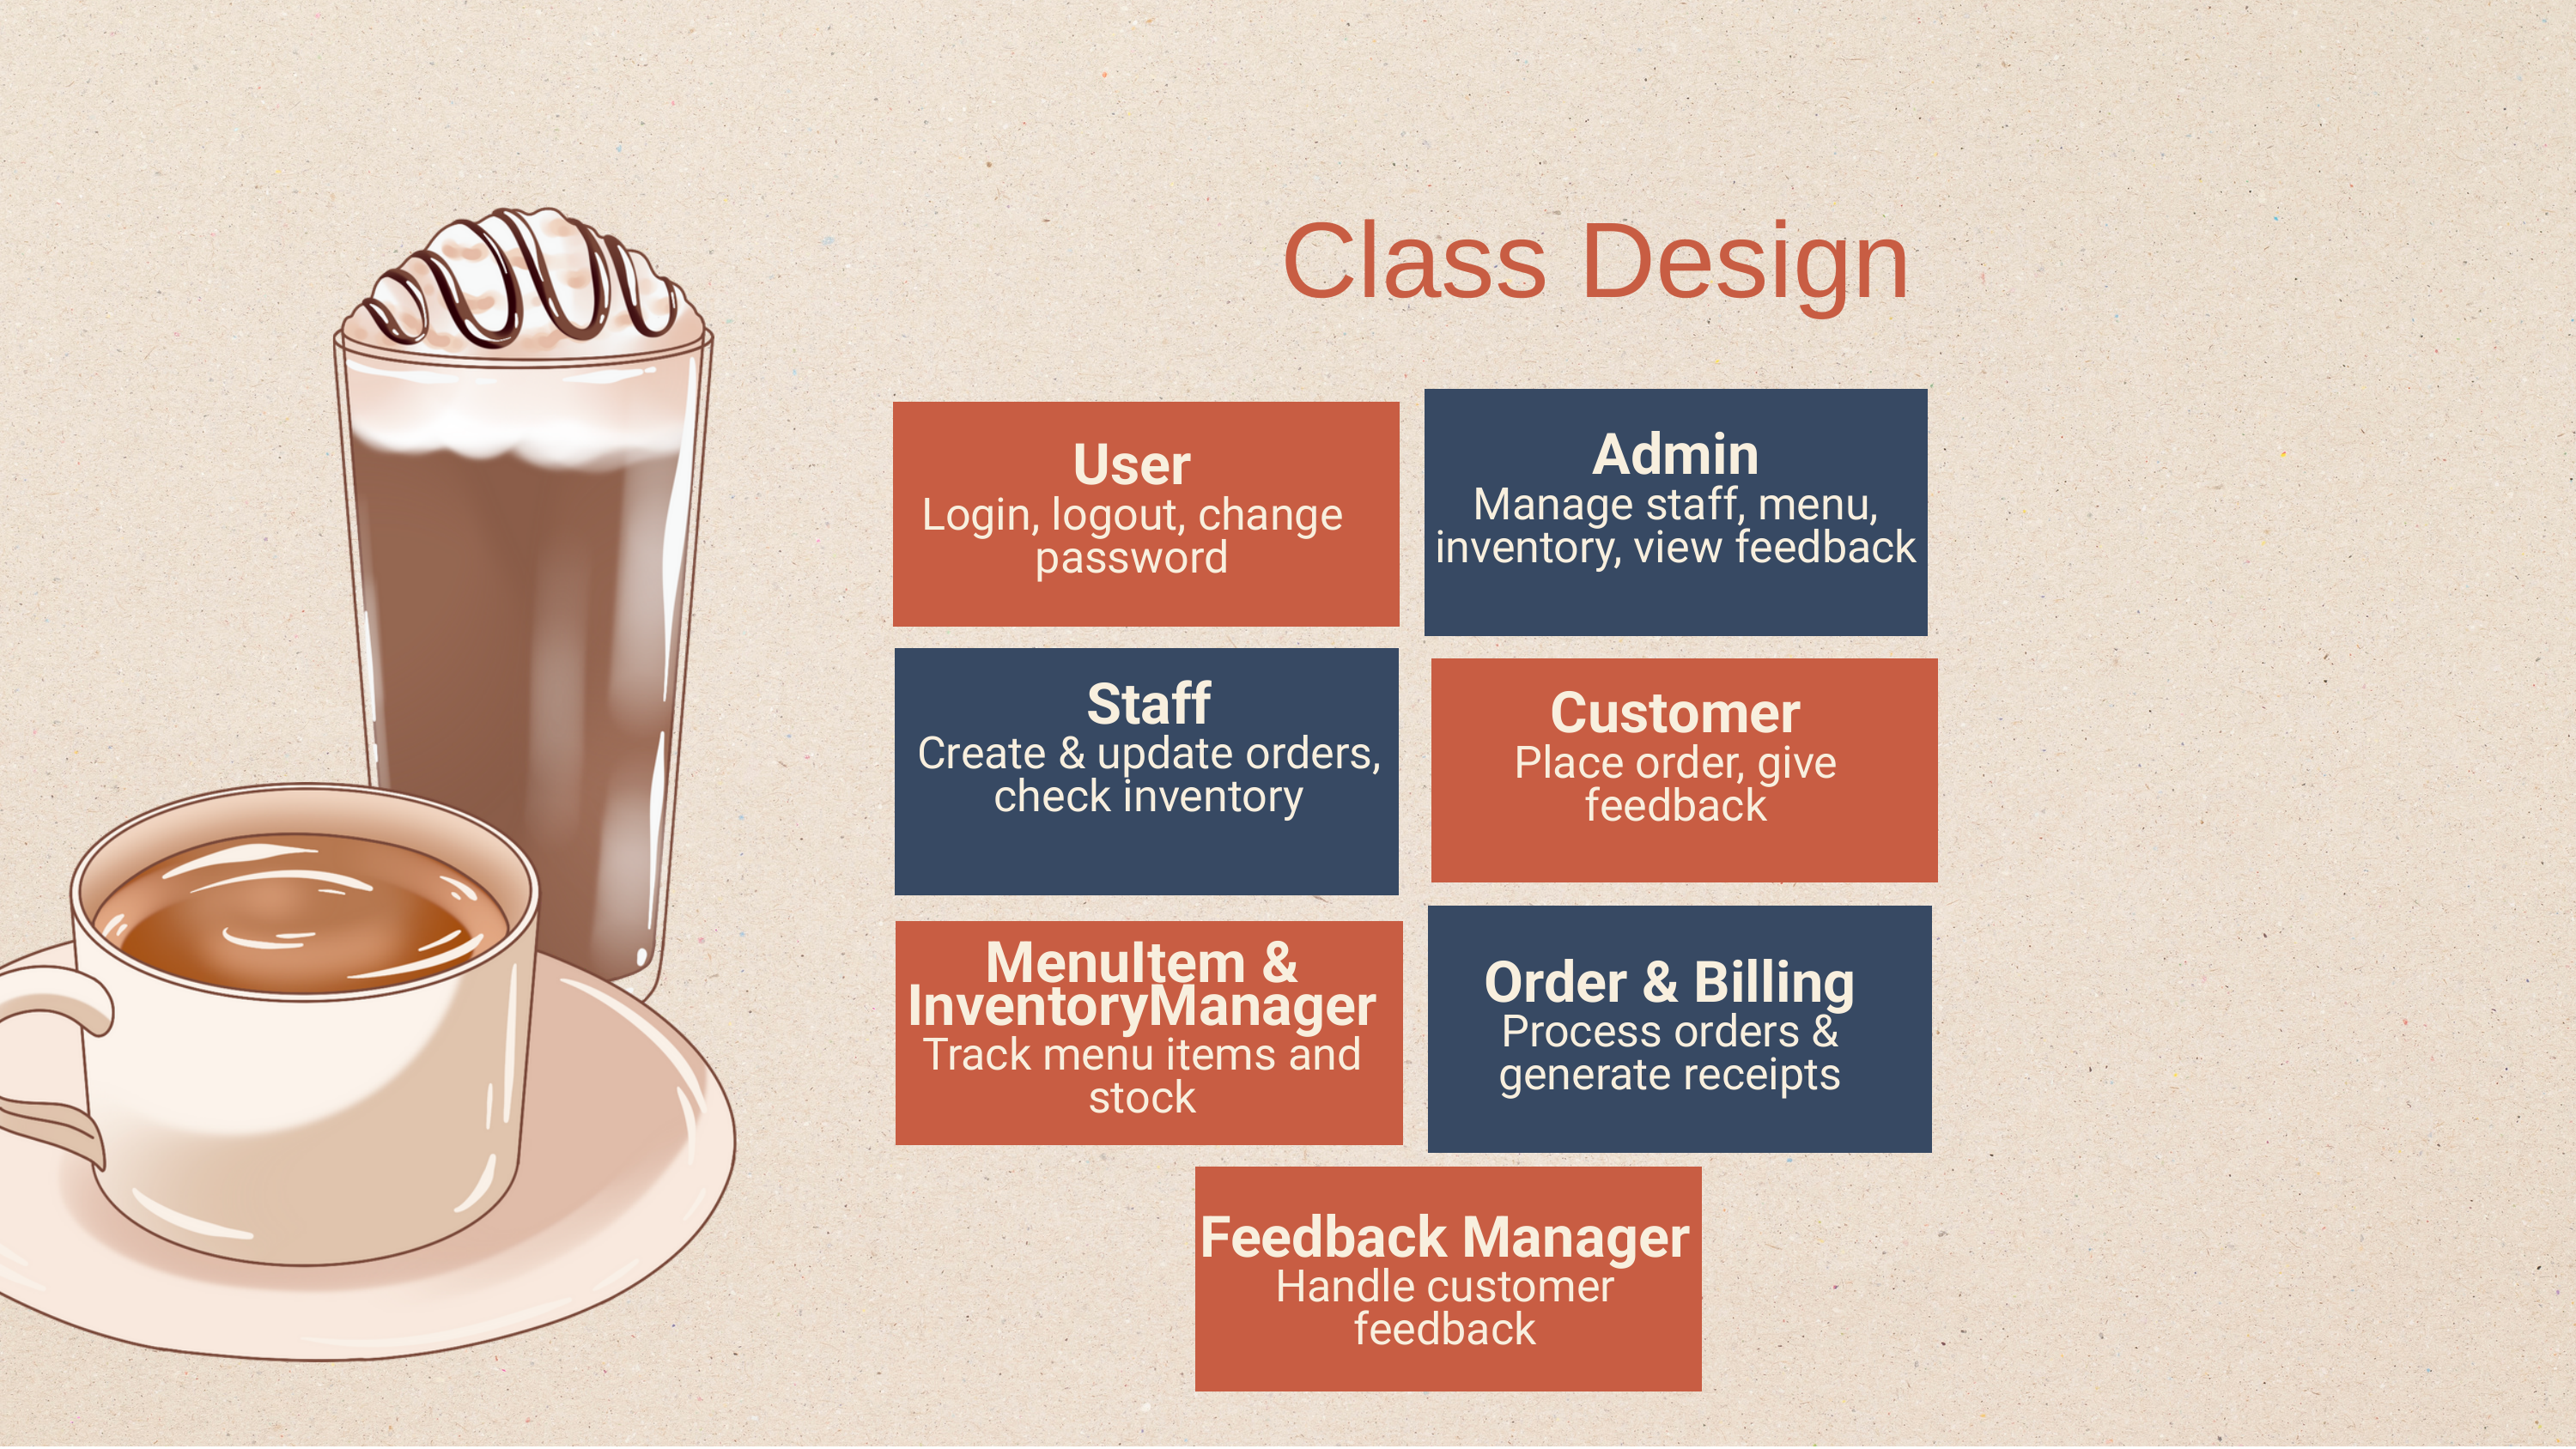

Class Design

Admin
Manage staff, menu, inventory, view feedback
User
Login, logout, change password

Staff
Create & update orders, check inventory
Customer
Place order, give feedback

MenuItem & InventoryManager
Track menu items and stock
Order & Billing
Process orders & generate receipts

Feedback Manager
Handle customer feedback